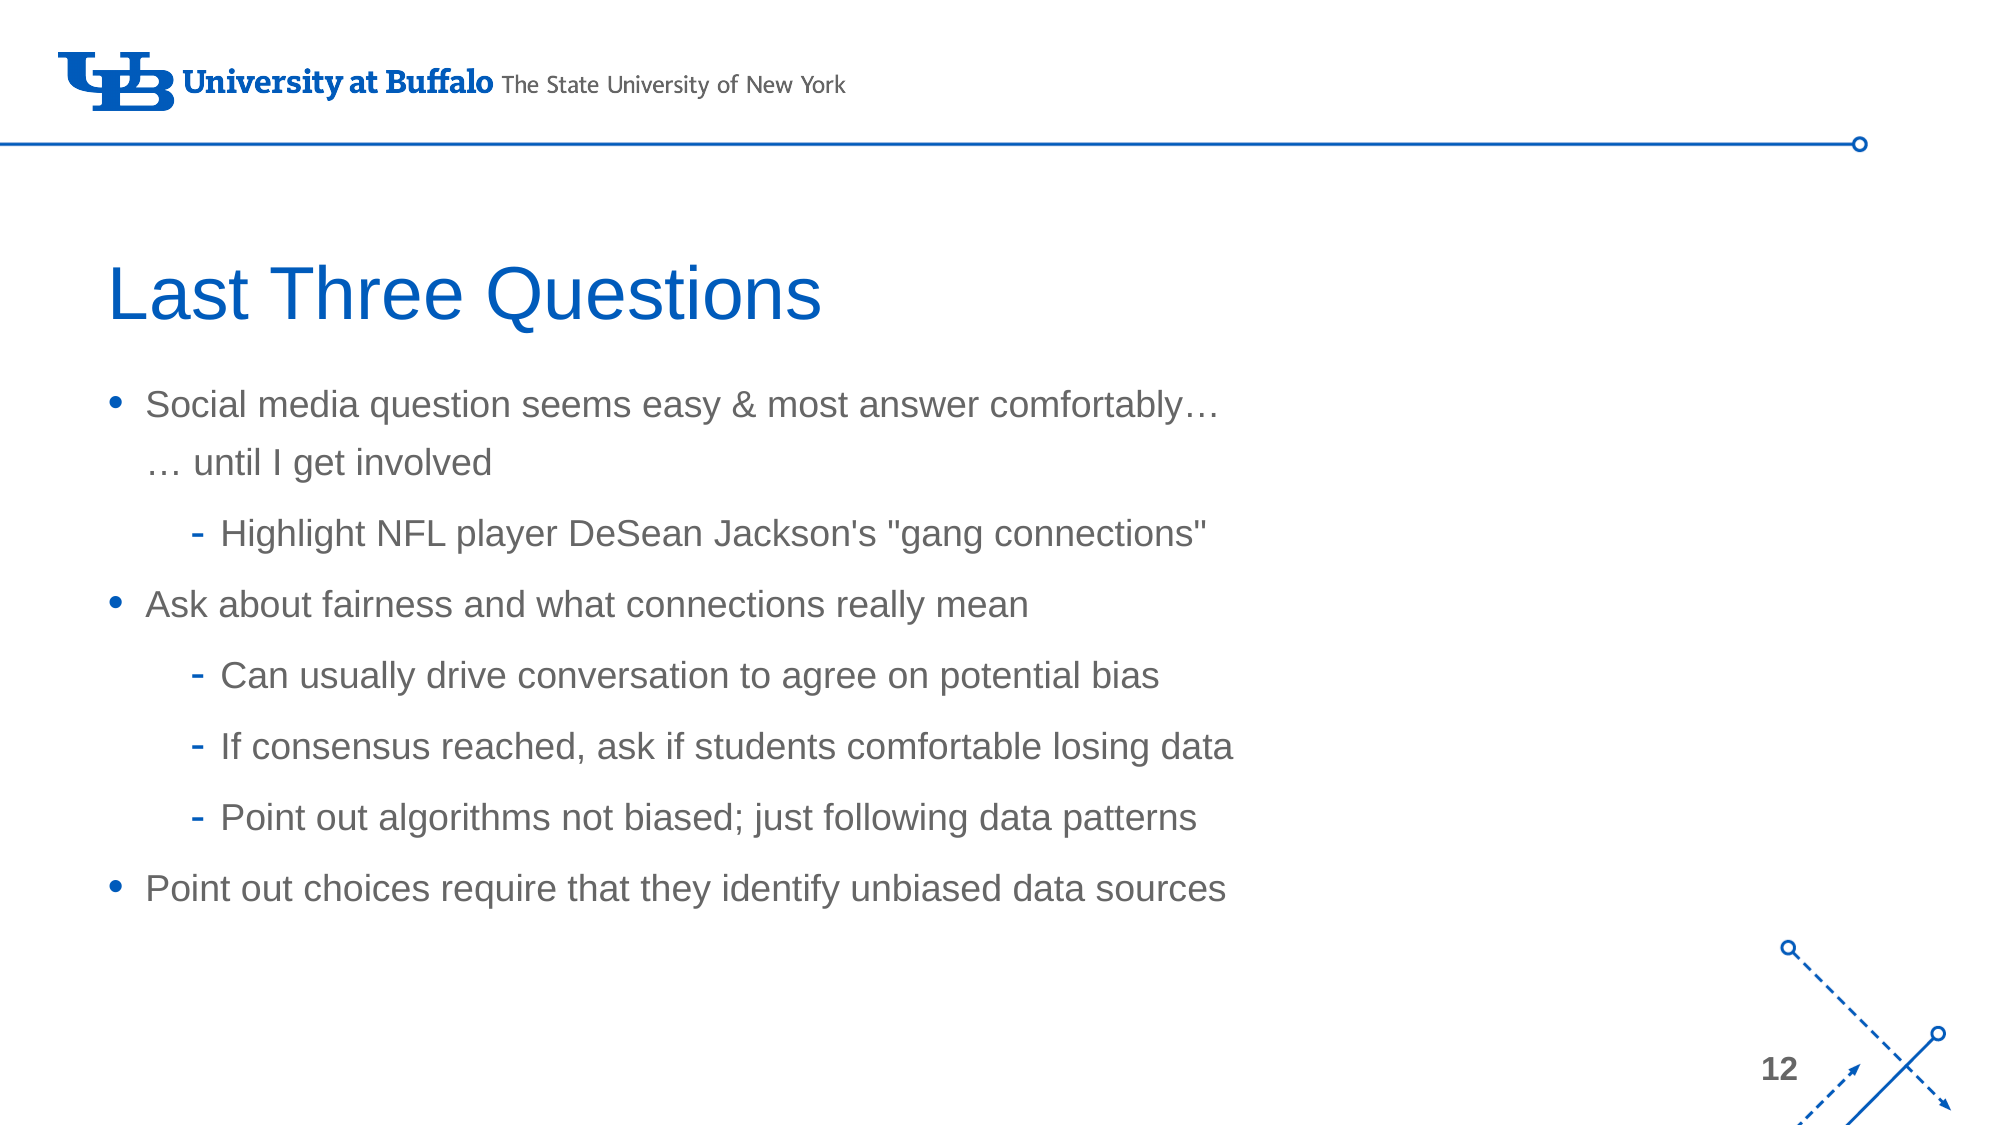

# Last Three Questions
Social media question seems easy & most answer comfortably…
… until I get involved
Highlight NFL player DeSean Jackson's "gang connections"
Ask about fairness and what connections really mean
Can usually drive conversation to agree on potential bias
If consensus reached, ask if students comfortable losing data
Point out algorithms not biased; just following data patterns
Point out choices require that they identify unbiased data sources